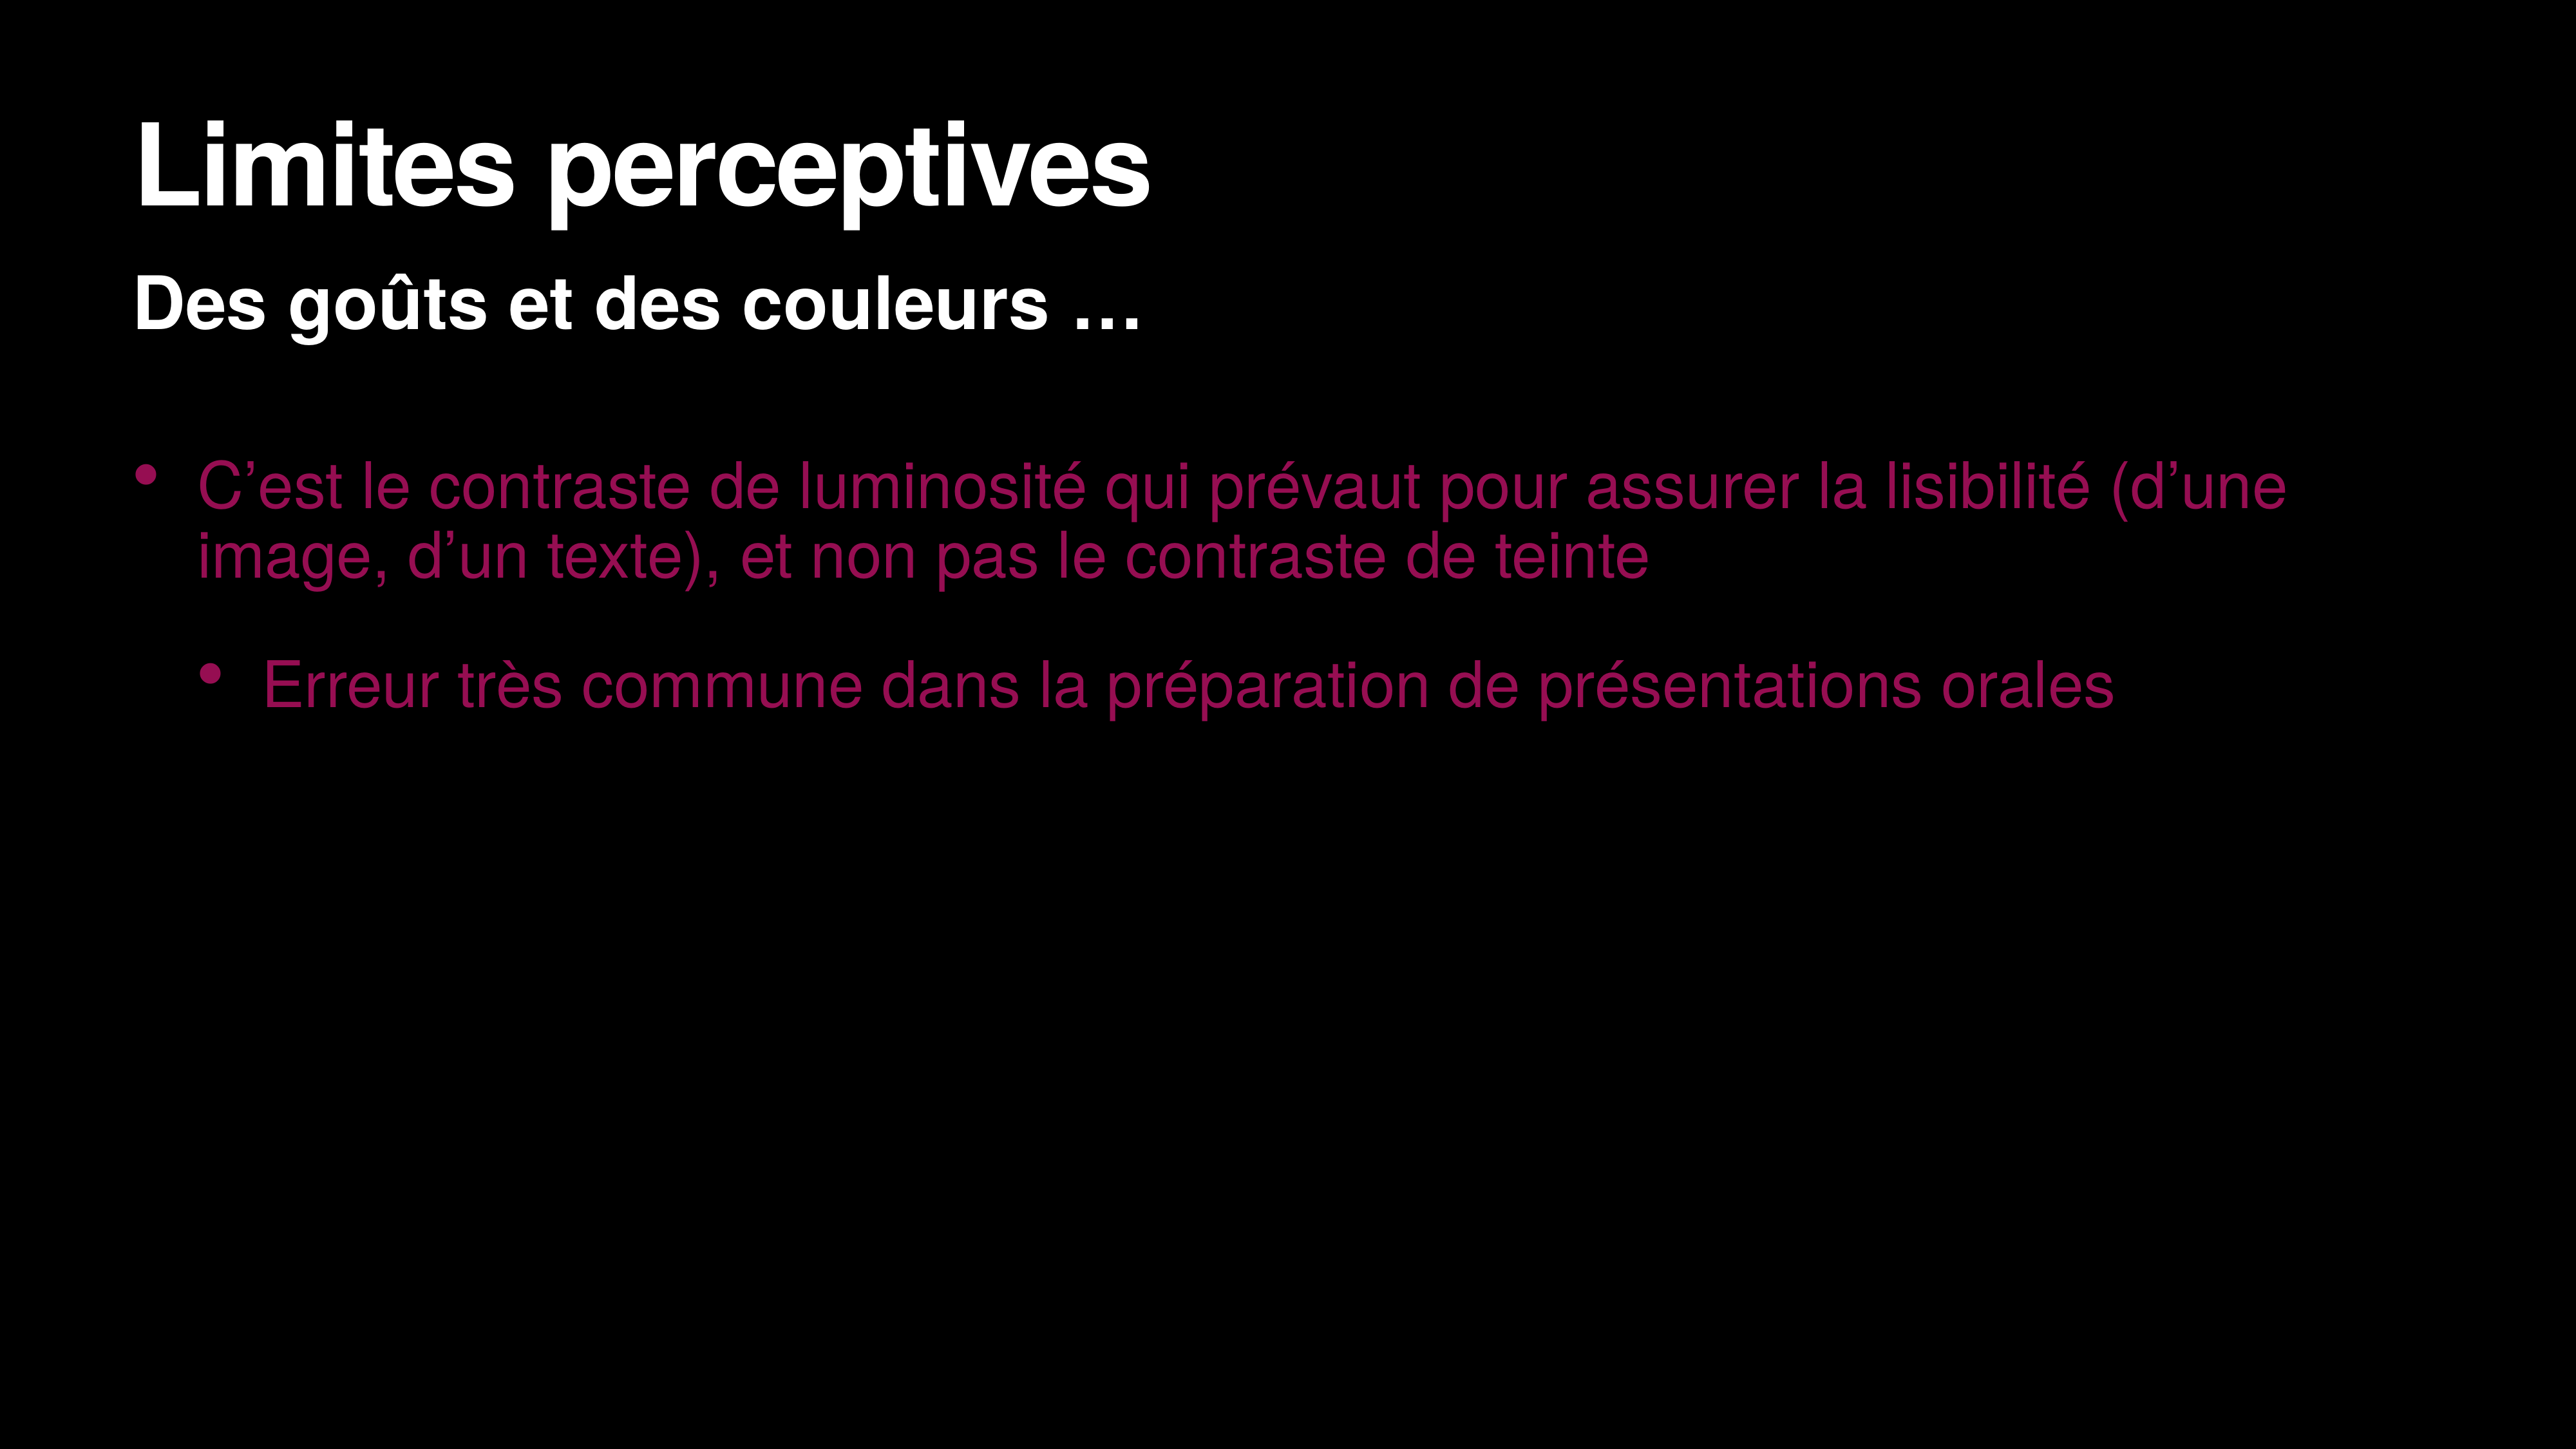

# Limites perceptives
Des goûts et des couleurs …
C’est le contraste de luminosité qui prévaut pour assurer la lisibilité (d’une image, d’un texte), et non pas le contraste de teinte
Erreur très commune dans la préparation de présentations orales